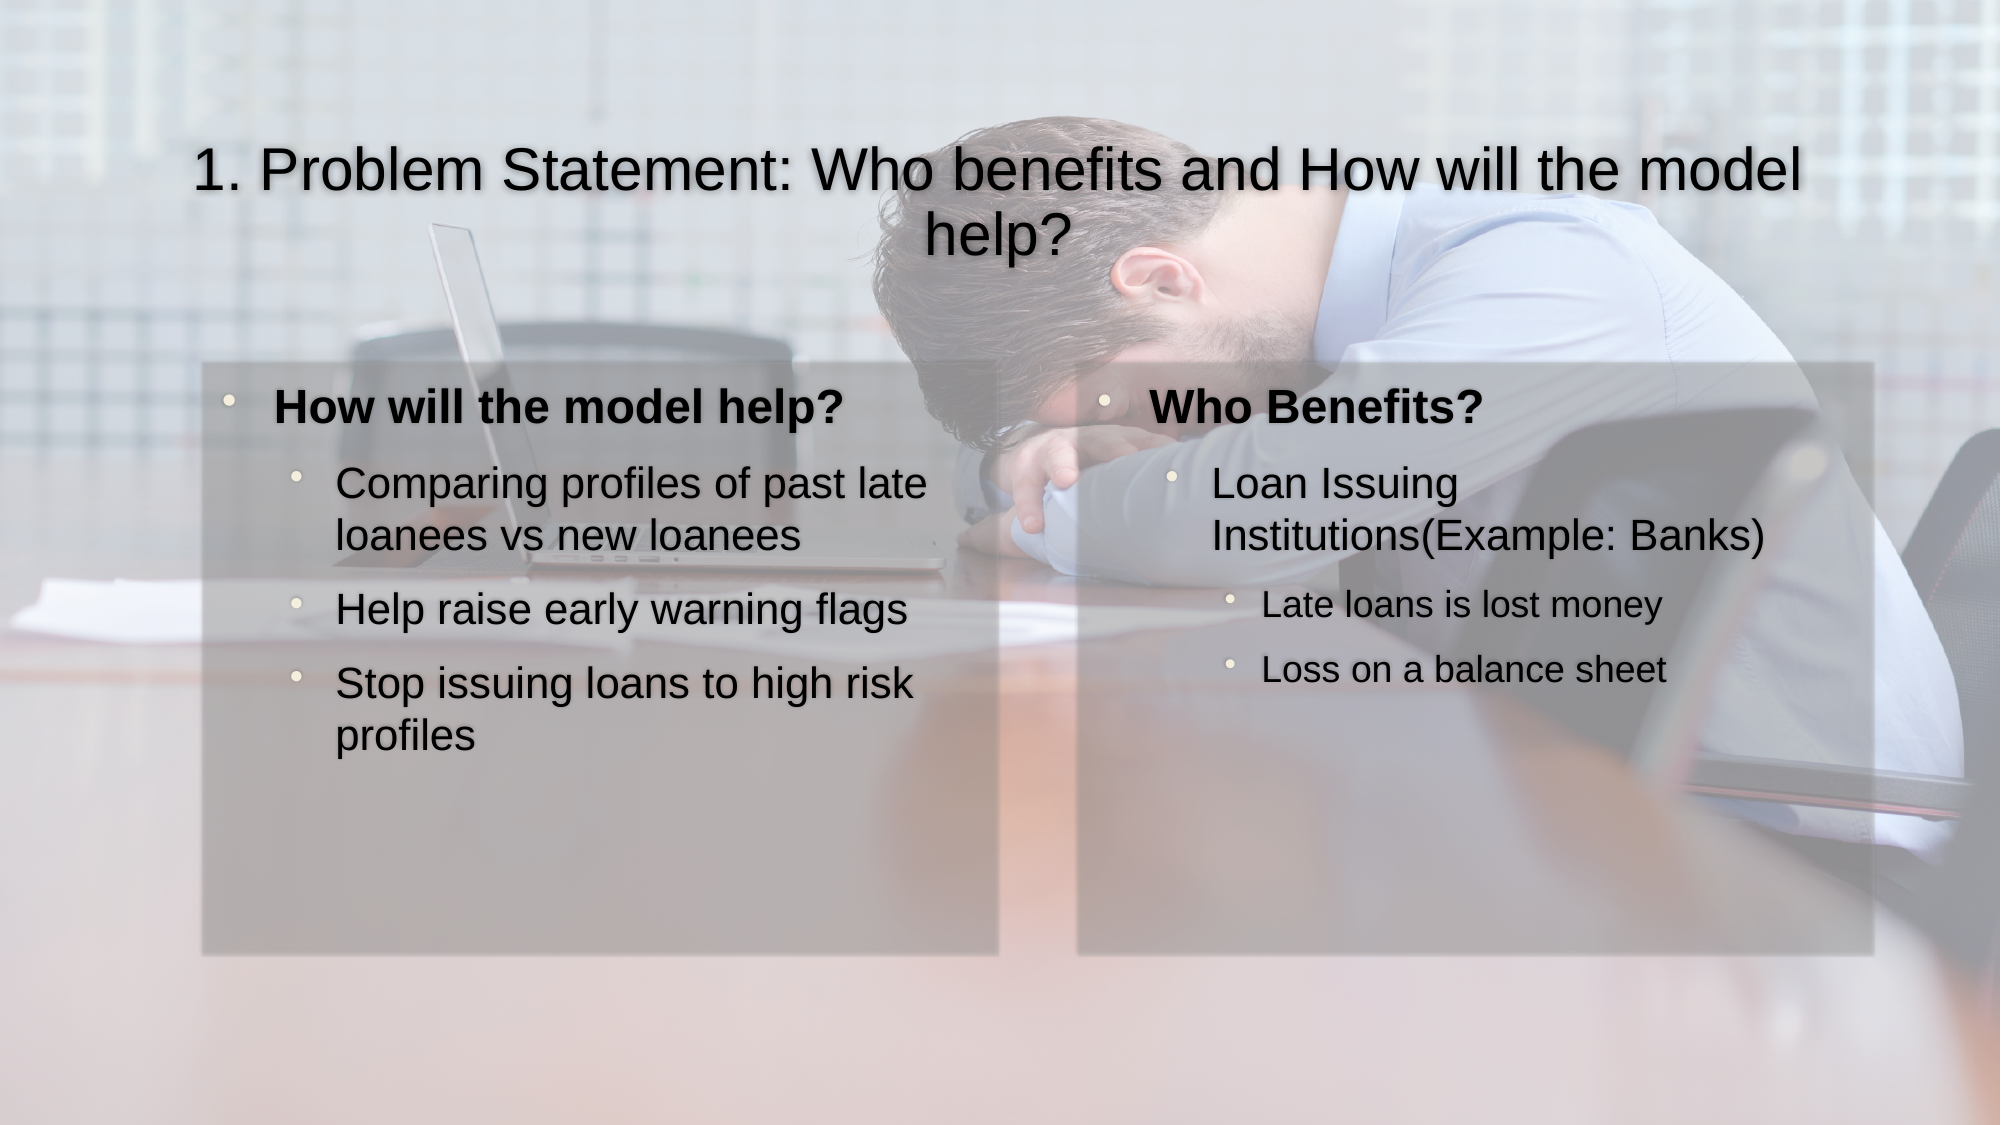

# 1. Problem Statement: Who benefits and How will the model help?
How will the model help?
Comparing profiles of past late loanees vs new loanees
Help raise early warning flags
Stop issuing loans to high risk profiles
Who Benefits?
Loan Issuing Institutions(Example: Banks)
Late loans is lost money
Loss on a balance sheet